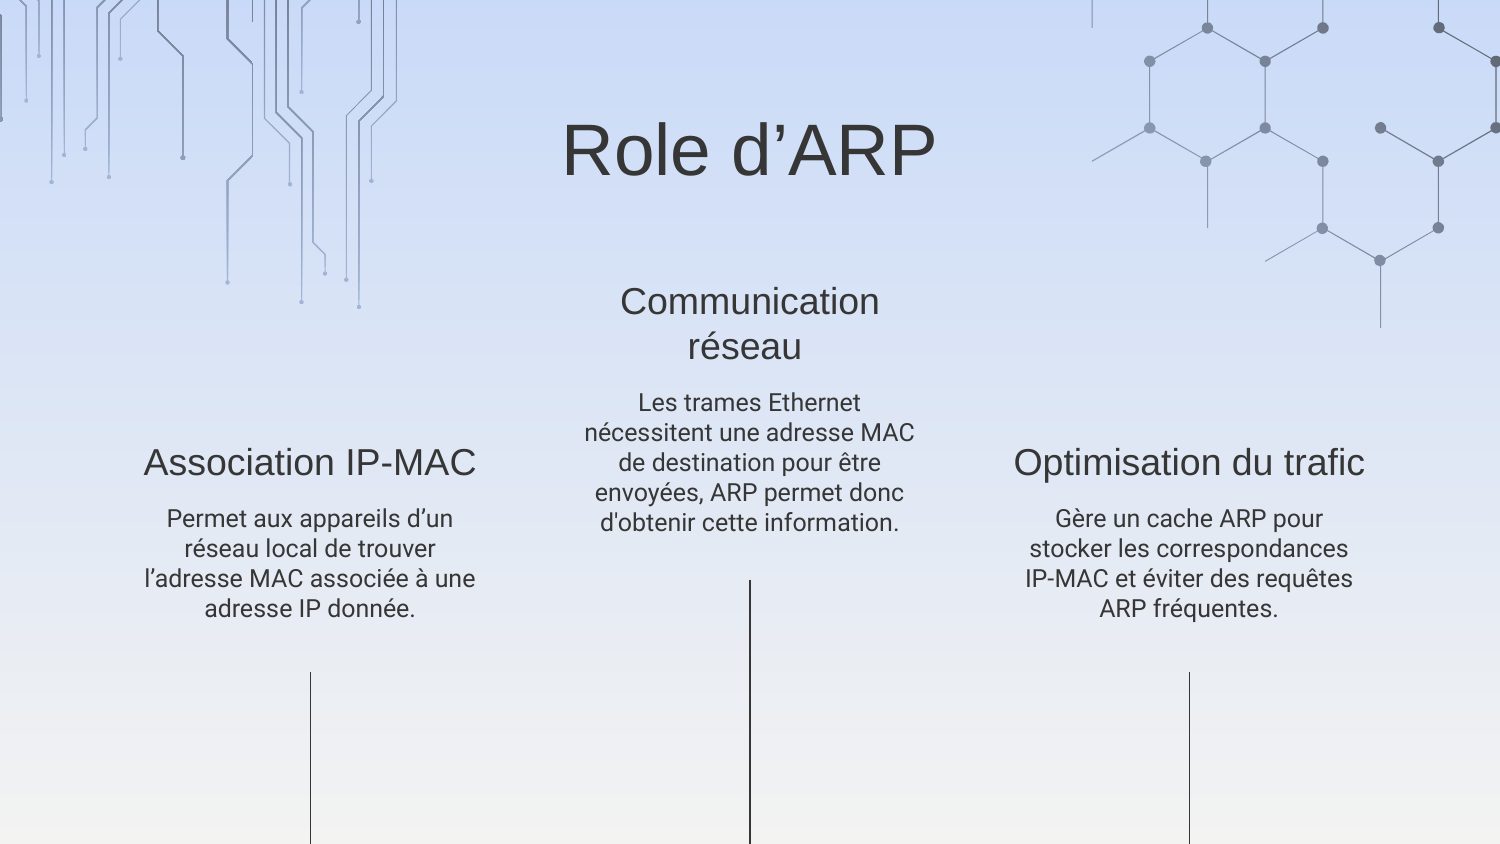

# Role d’ARP
Communication réseau
Les trames Ethernet nécessitent une adresse MAC de destination pour être envoyées, ARP permet donc d'obtenir cette information.
 Association IP-MAC

Optimisation du trafic
Permet aux appareils d’un réseau local de trouver l’adresse MAC associée à une adresse IP donnée.
Gère un cache ARP pour stocker les correspondances IP-MAC et éviter des requêtes ARP fréquentes.